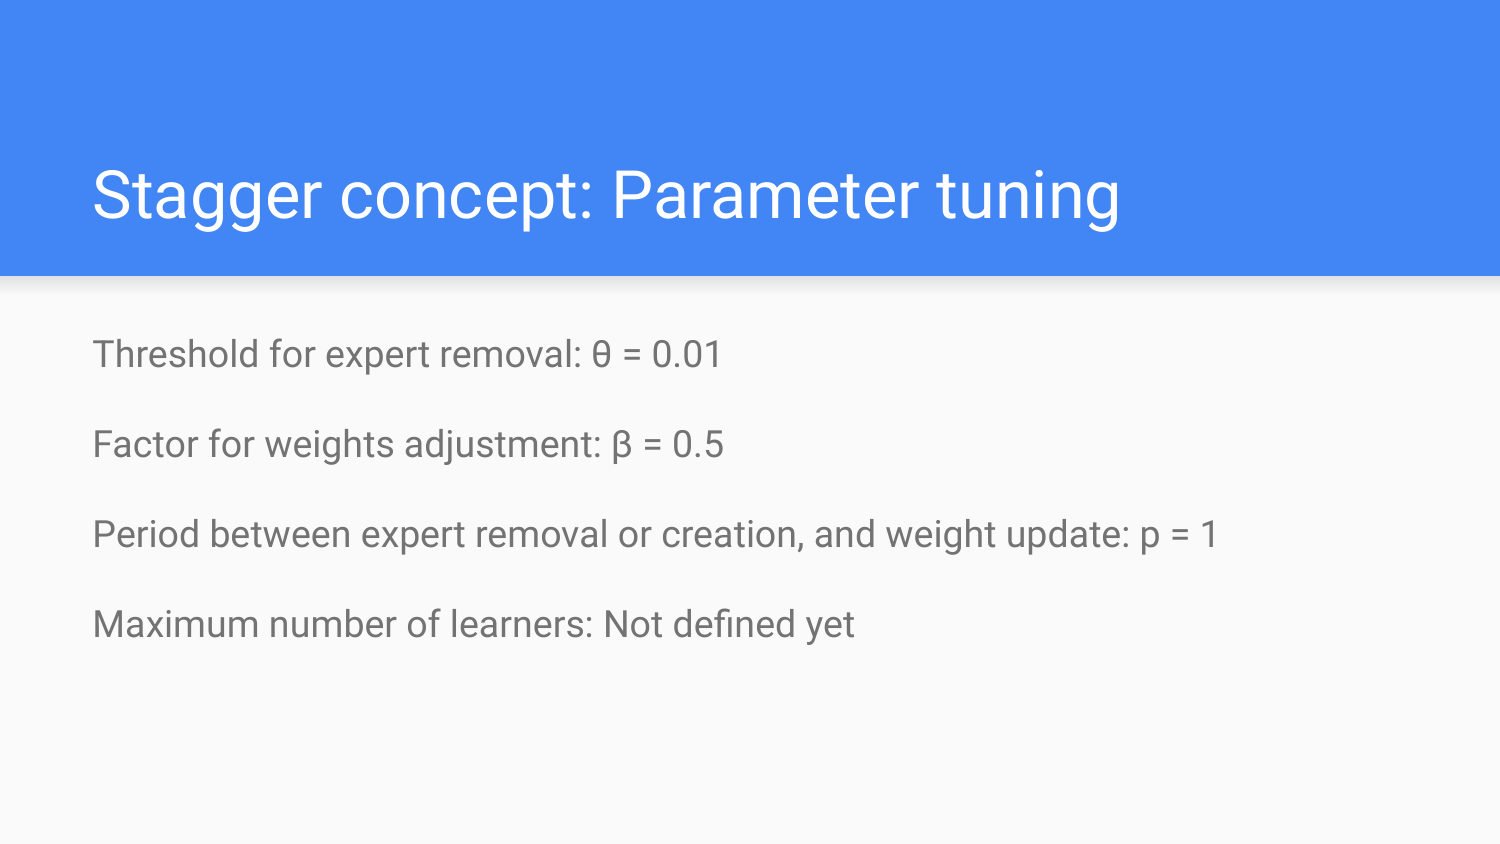

# Stagger concept: Parameter tuning
Threshold for expert removal: θ = 0.01

Factor for weights adjustment: β = 0.5

Period between expert removal or creation, and weight update: p = 1

Maximum number of learners: Not defined yet